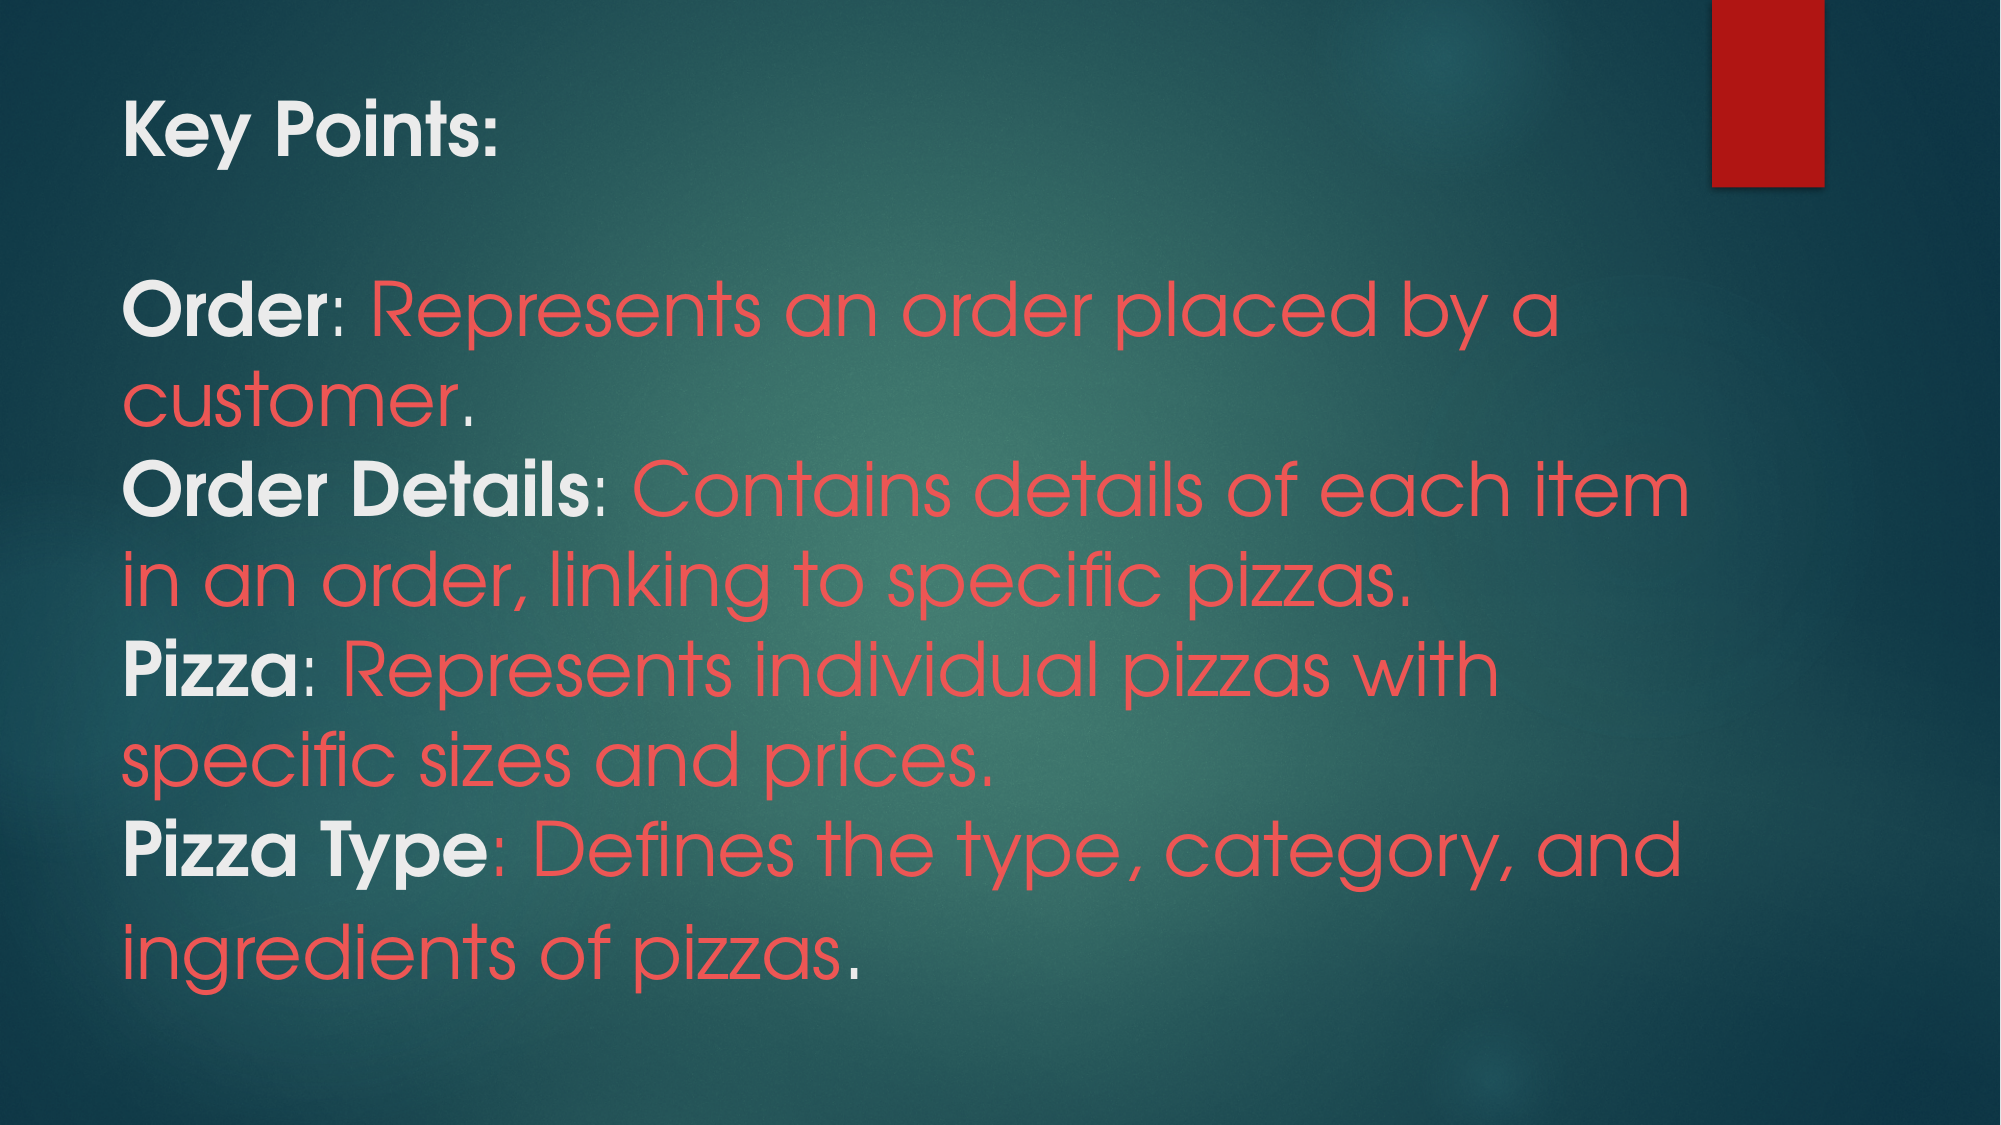

# Key Points: Order: Represents an order placed by a customer. Order Details: Contains details of each item in an order, linking to specific pizzas. Pizza: Represents individual pizzas with specific sizes and prices. Pizza Type: Defines the type, category, and ingredients of pizzas.